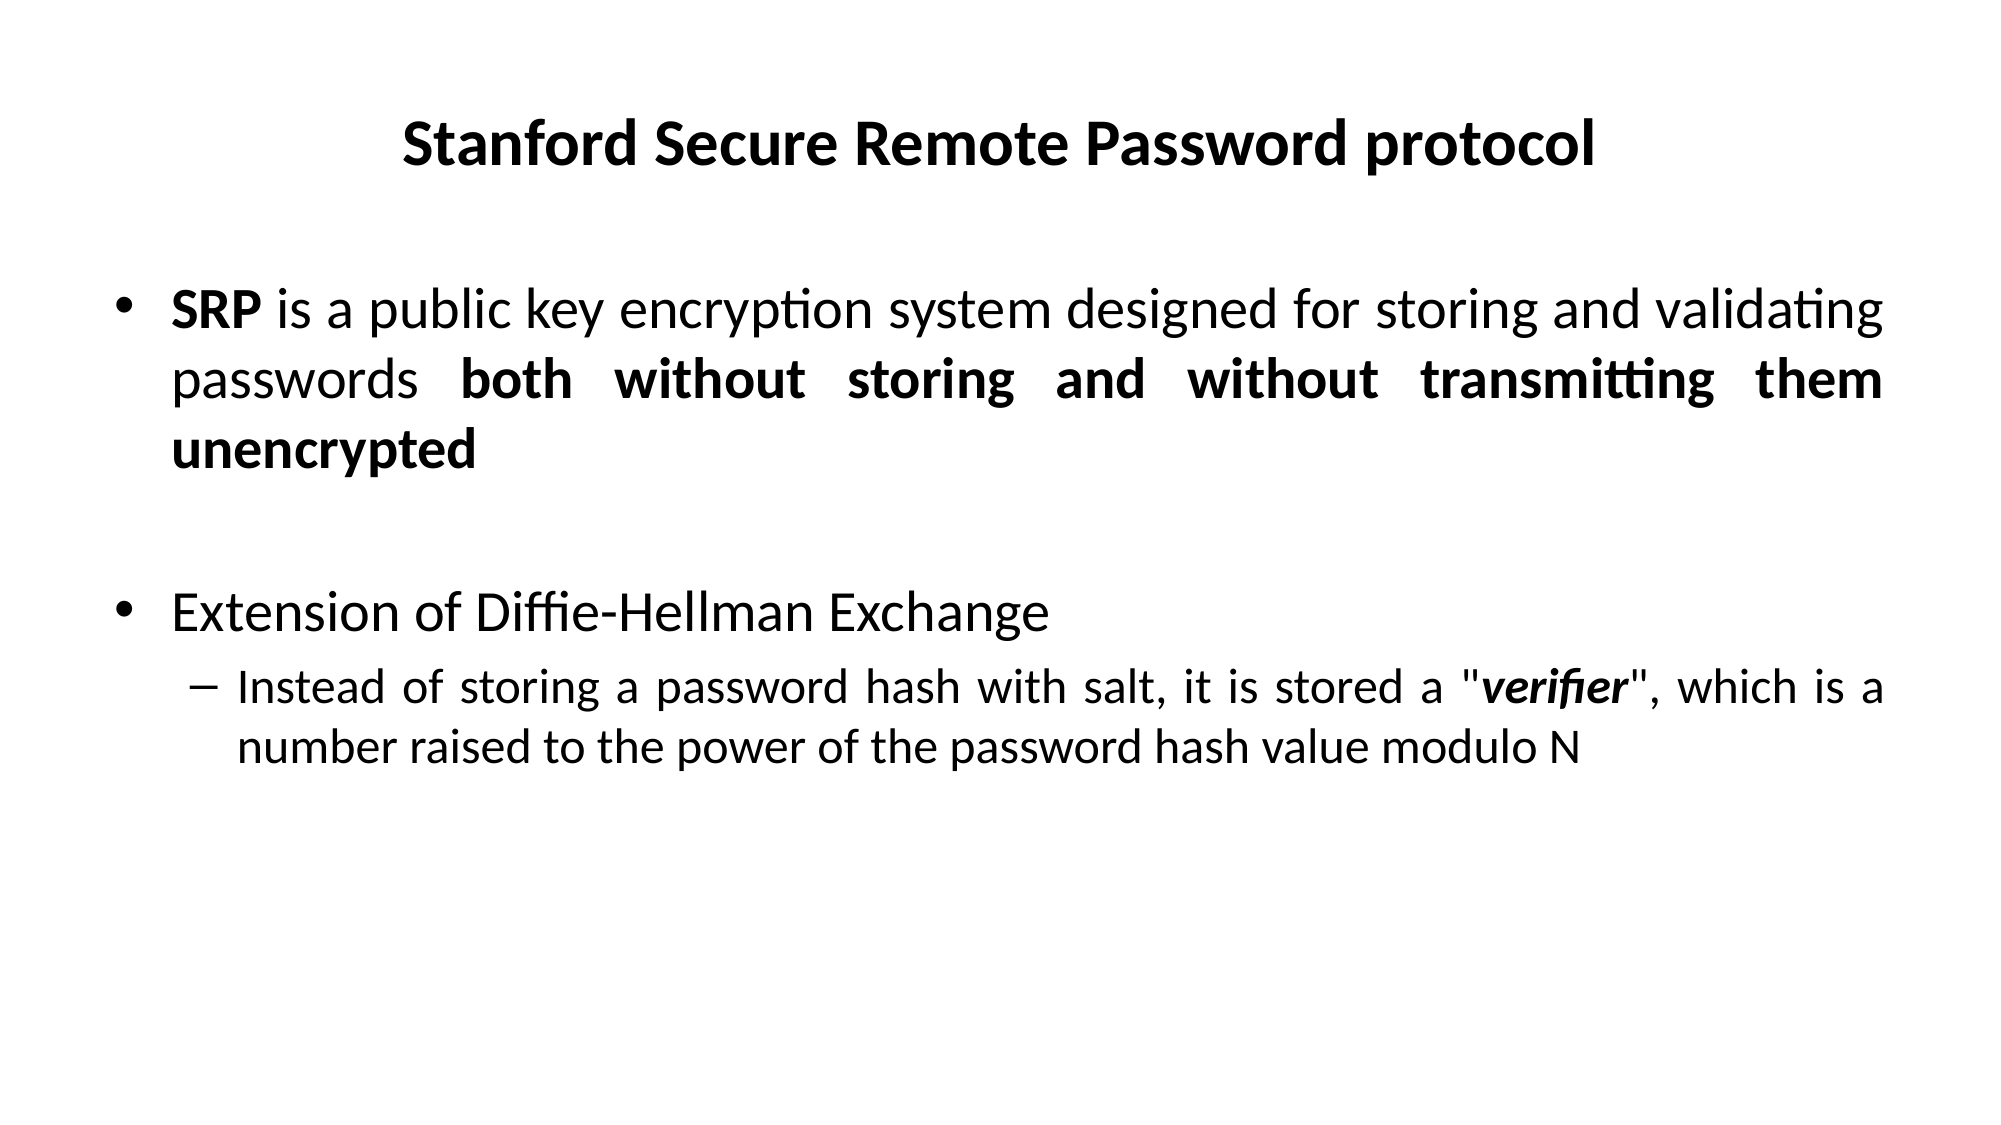

# Stanford Secure Remote Password protocol
SRP is a public key encryption system designed for storing and validating passwords both without storing and without transmitting them unencrypted

Extension of Diffie-Hellman Exchange
Instead of storing a password hash with salt, it is stored a "verifier", which is a number raised to the power of the password hash value modulo N